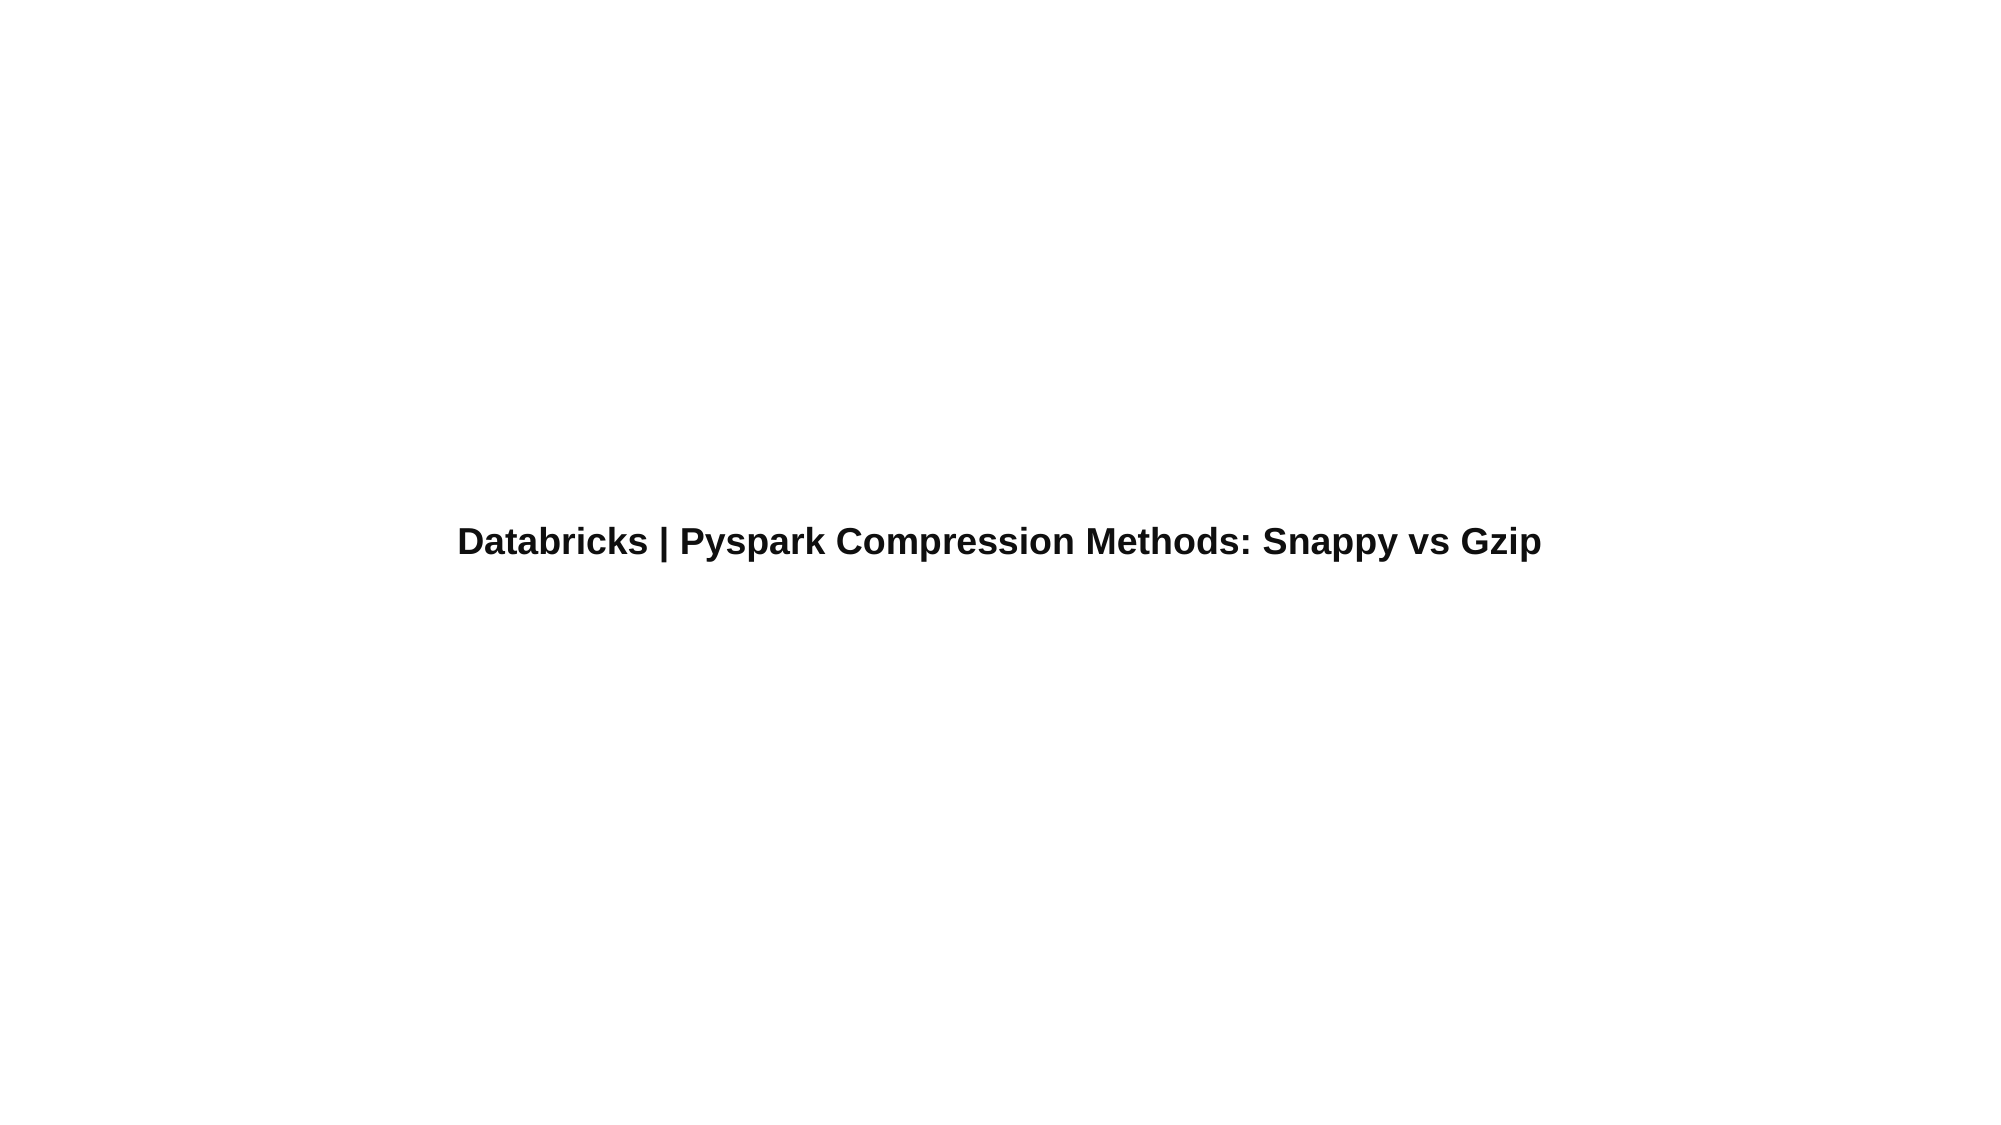

Databricks | Pyspark Compression Methods: Snappy vs Gzip